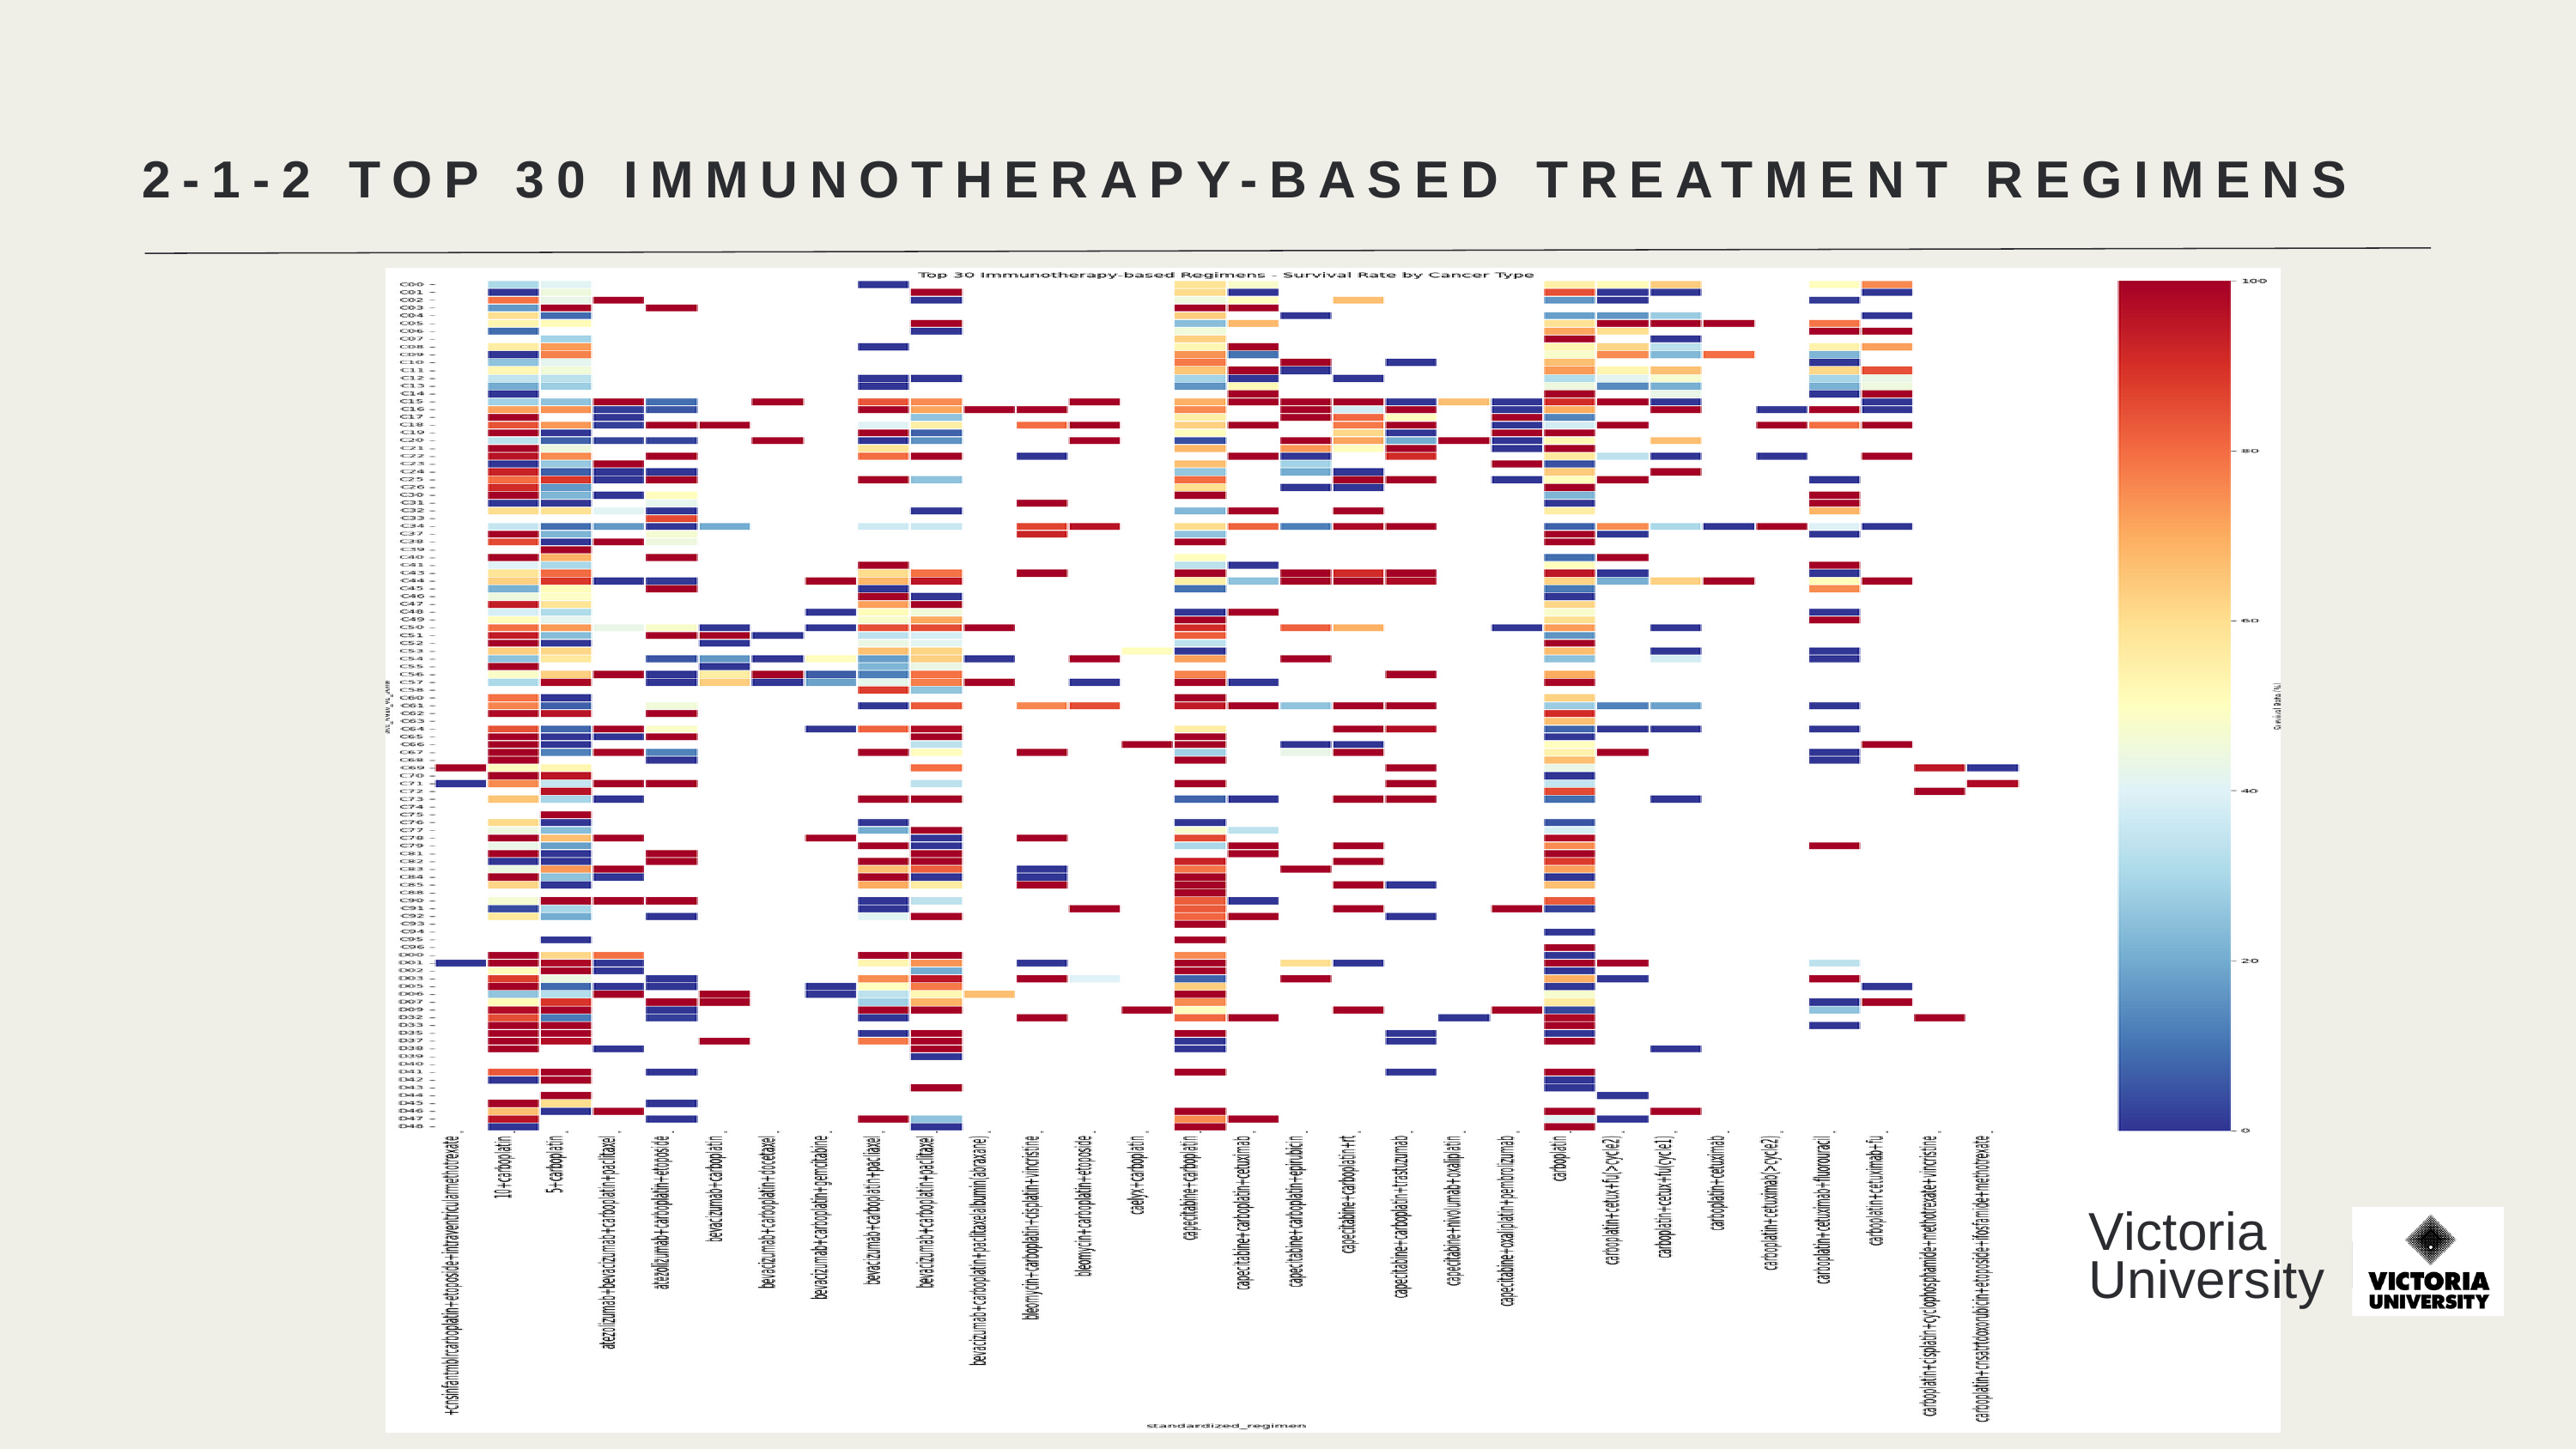

2-1-2 TOP 30 IMMUNOTHERAPY-BASED TREATMENT REGIMENS

Victoria
University